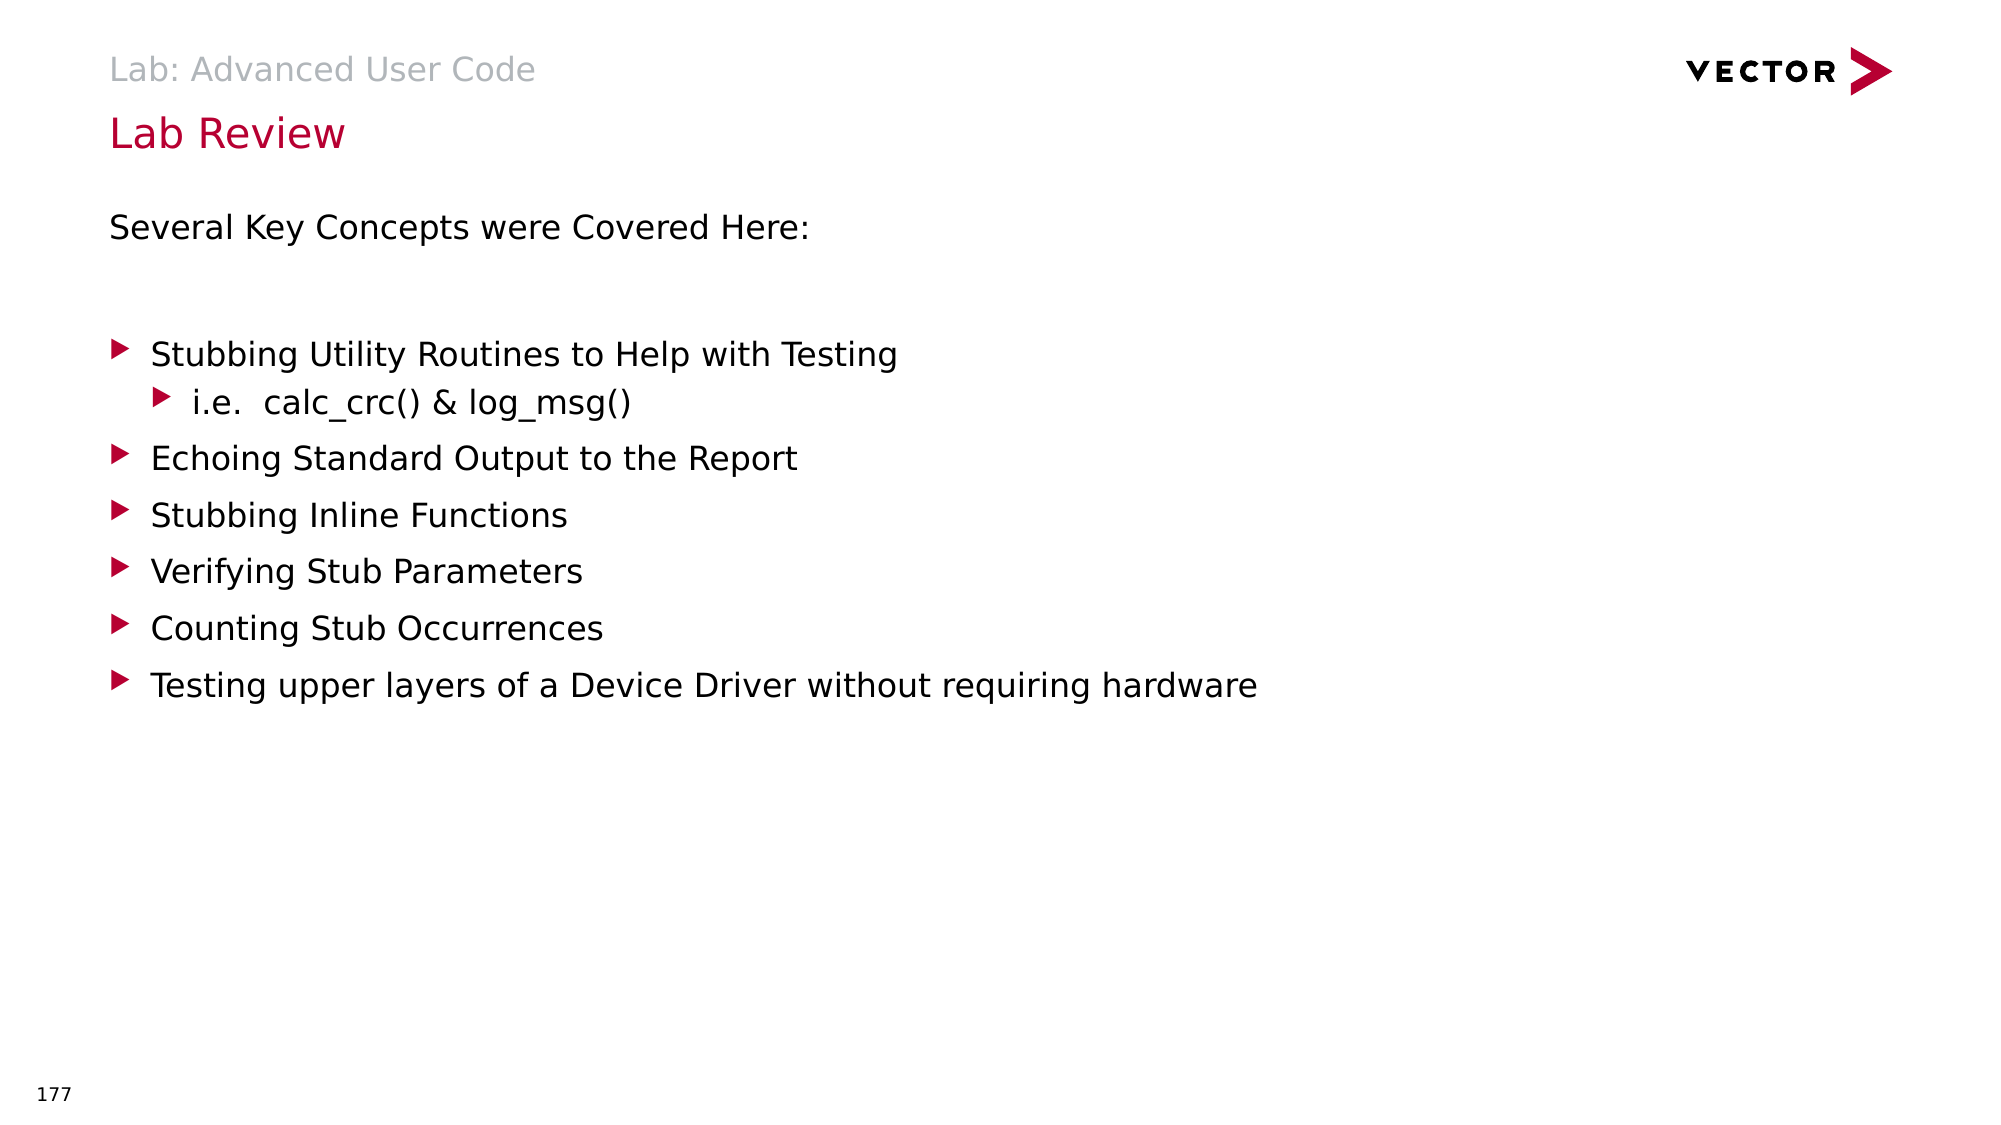

# Lab: Advanced User Code
Lab Review
Several Key Concepts were Covered Here:

Stubbing Utility Routines to Help with Testing
i.e.  calc_crc() & log_msg()
Echoing Standard Output to the Report
Stubbing Inline Functions
Verifying Stub Parameters
Counting Stub Occurrences
Testing upper layers of a Device Driver without requiring hardware